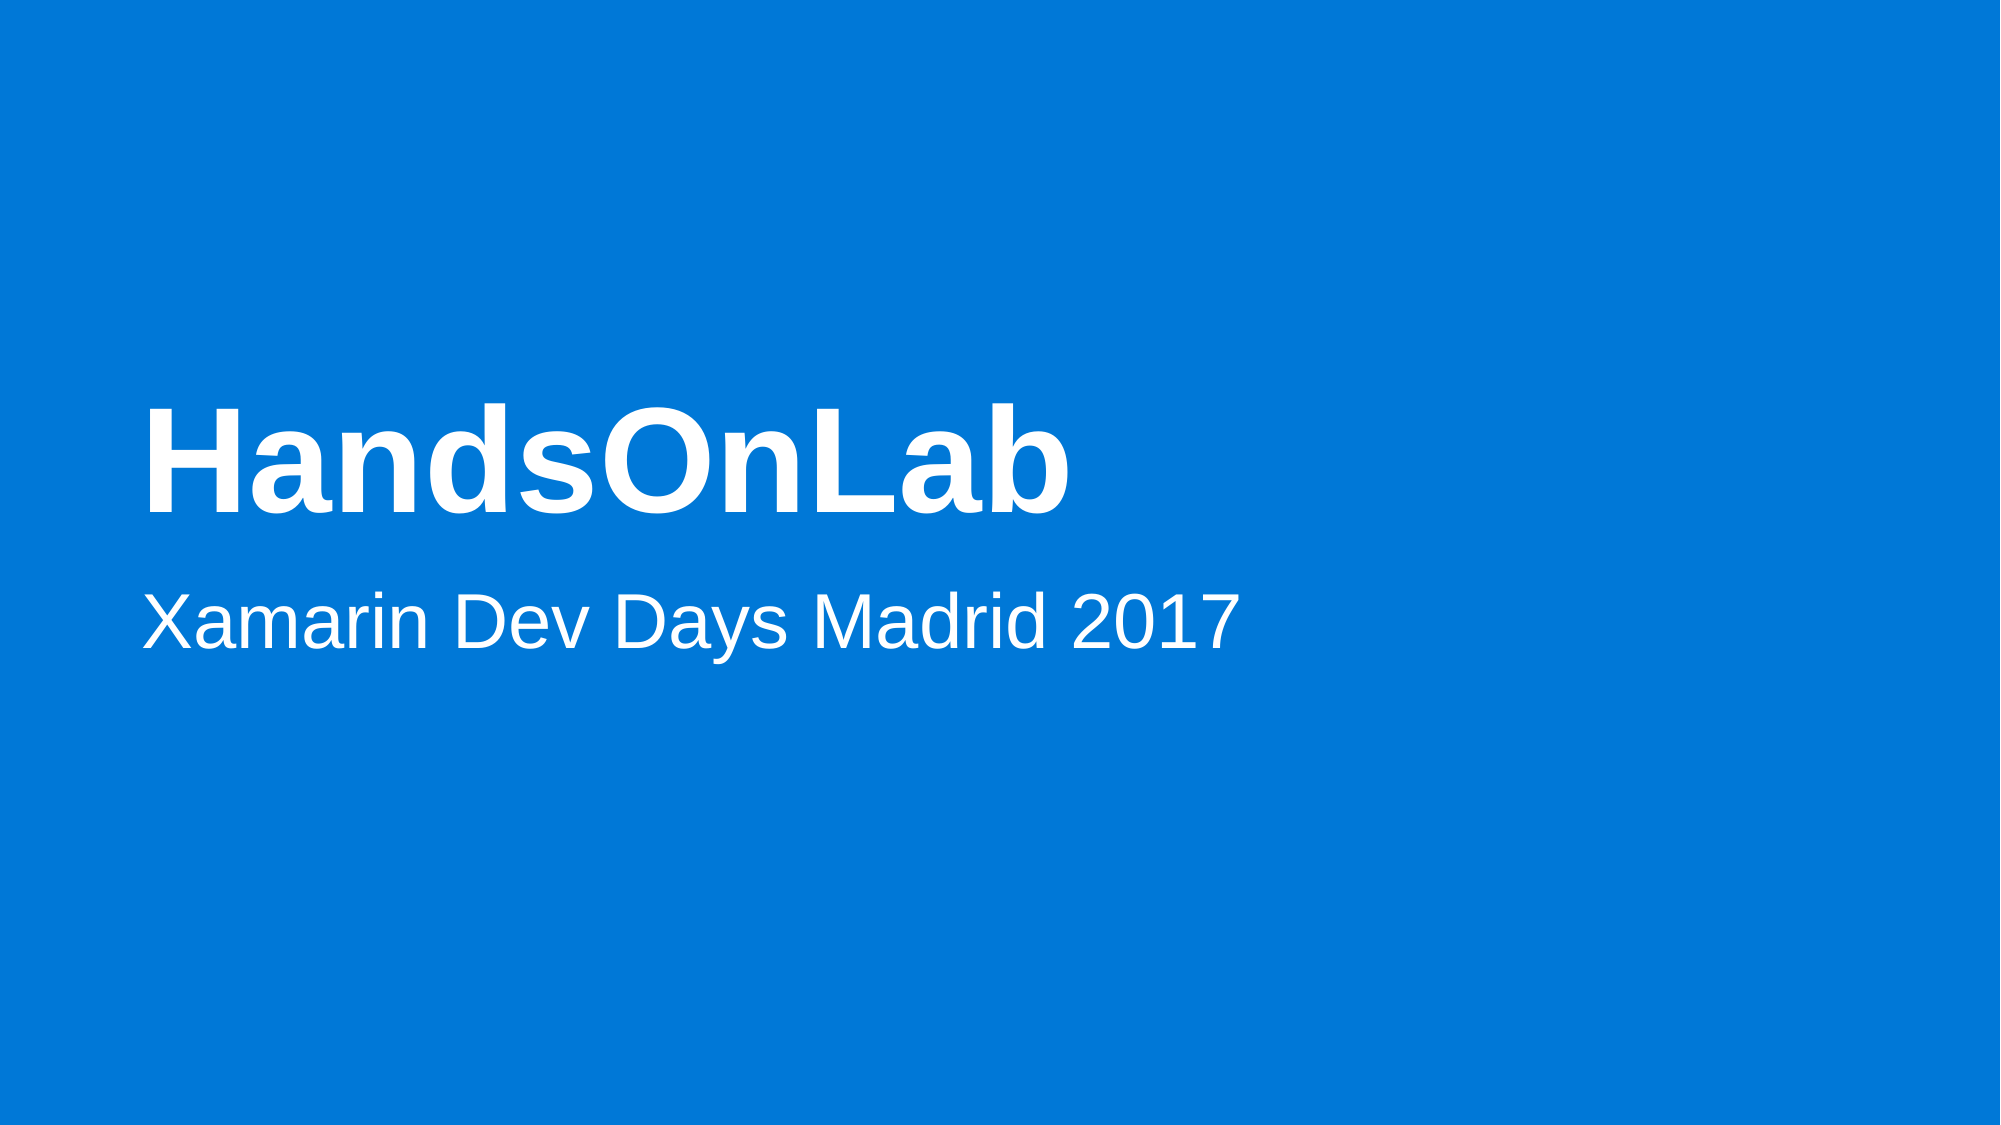

# HandsOnLab
Xamarin Dev Days Madrid 2017